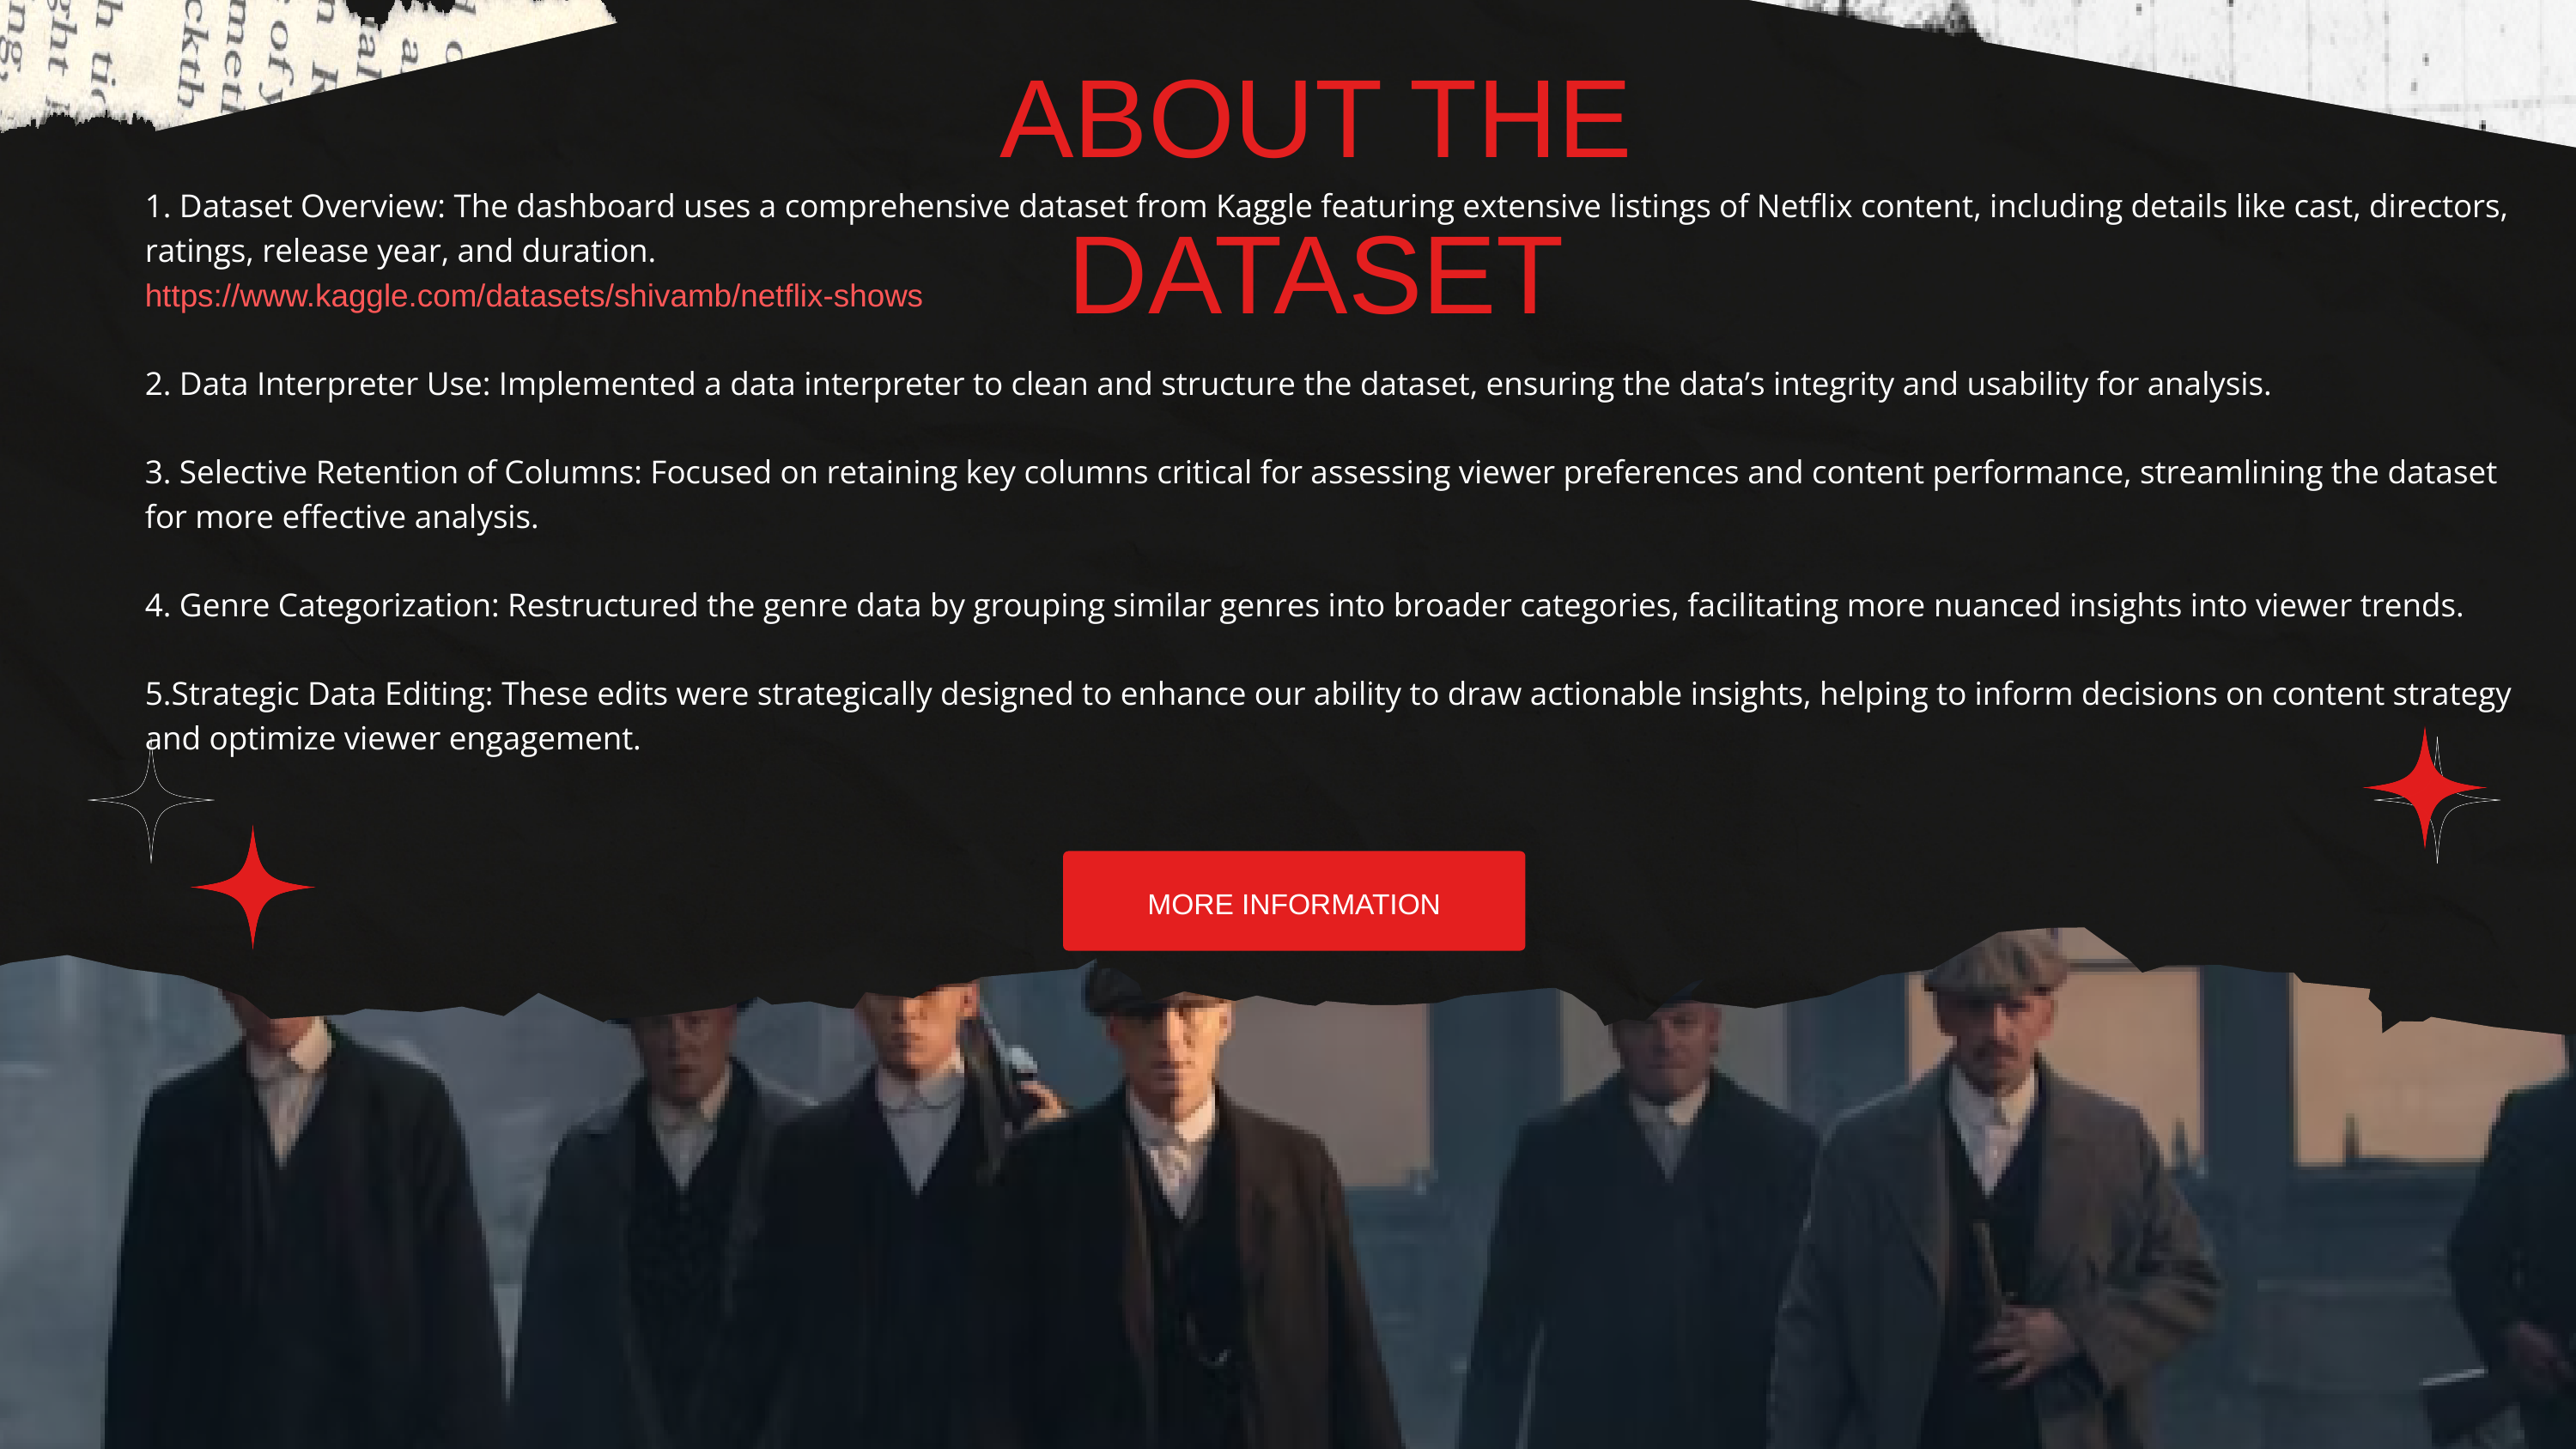

ABOUT THE DATASET

1. Dataset Overview: The dashboard uses a comprehensive dataset from Kaggle featuring extensive listings of Netflix content, including details like cast, directors, ratings, release year, and duration.
https://www.kaggle.com/datasets/shivamb/netflix-shows

2. Data Interpreter Use: Implemented a data interpreter to clean and structure the dataset, ensuring the data’s integrity and usability for analysis.

3. Selective Retention of Columns: Focused on retaining key columns critical for assessing viewer preferences and content performance, streamlining the dataset for more effective analysis.

4. Genre Categorization: Restructured the genre data by grouping similar genres into broader categories, facilitating more nuanced insights into viewer trends.

5.Strategic Data Editing: These edits were strategically designed to enhance our ability to draw actionable insights, helping to inform decisions on content strategy and optimize viewer engagement.

MORE INFORMATION